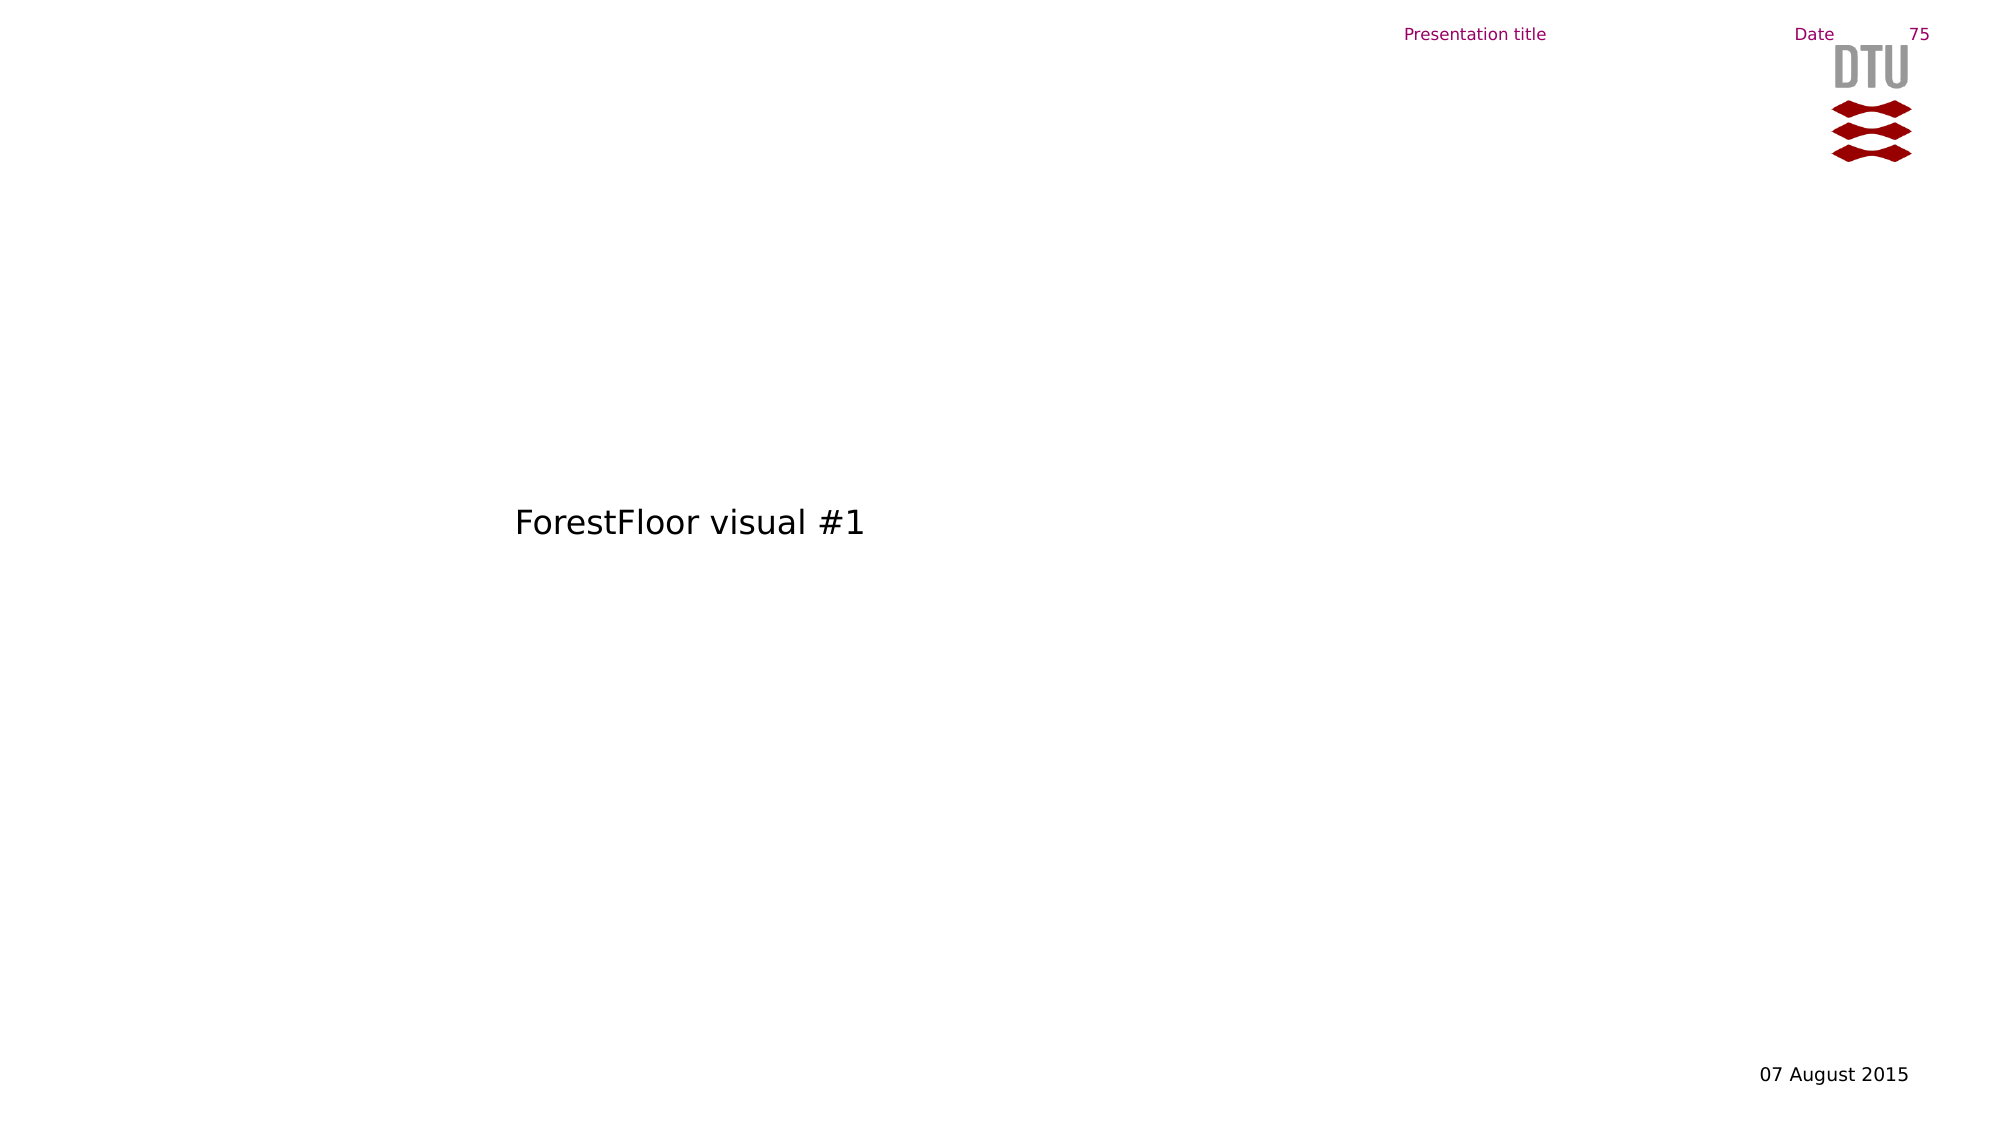

Presentation title
Date
75
ForestFloor visual #1